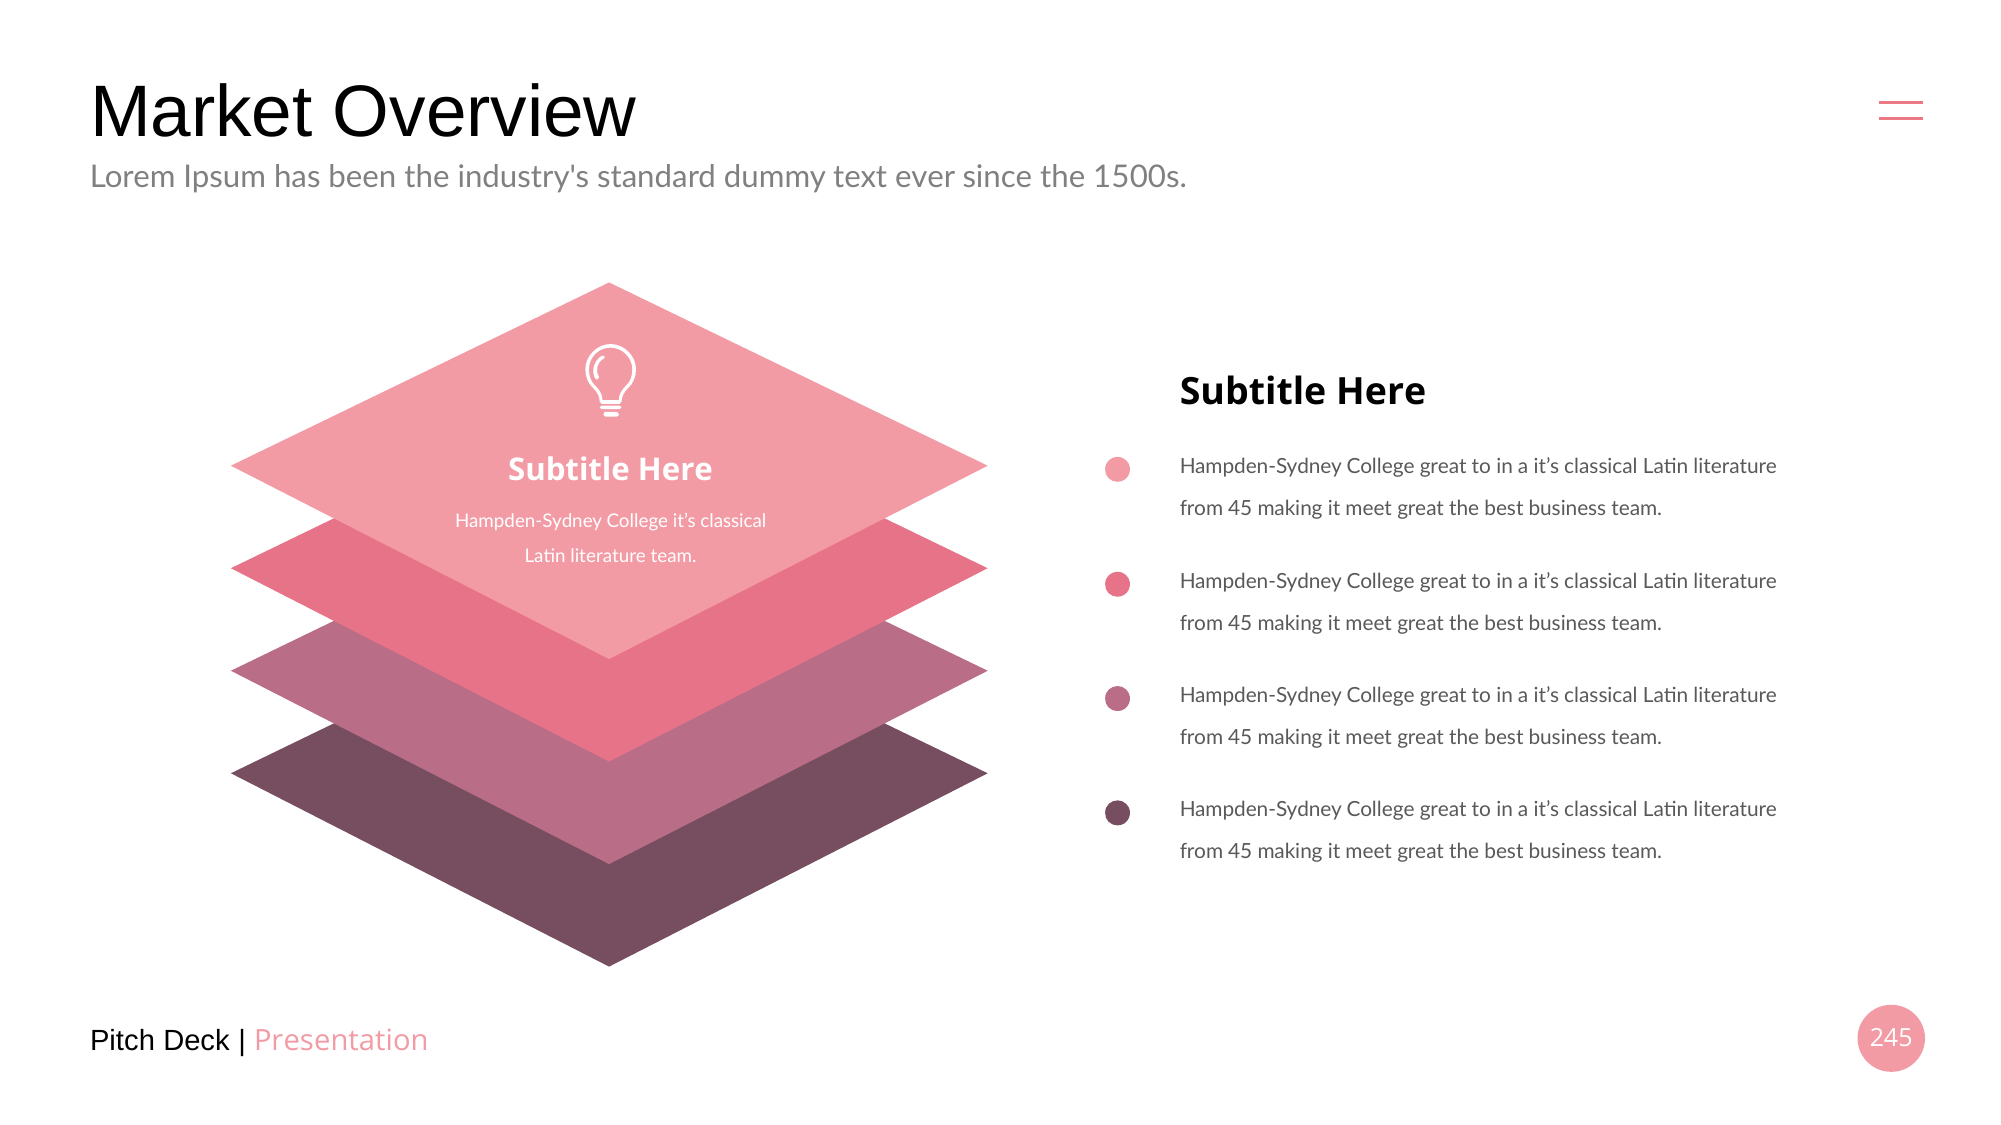

# Market Overview
Lorem Ipsum has been the industry's standard dummy text ever since the 1500s.

Subtitle Here

Hampden-Sydney College great to in a it’s classical Latin literature from 45 making it meet great the best business team.
Subtitle Here

Hampden-Sydney College it’s classical Latin literature team.
Hampden-Sydney College great to in a it’s classical Latin literature from 45 making it meet great the best business team.

Hampden-Sydney College great to in a it’s classical Latin literature from 45 making it meet great the best business team.

Hampden-Sydney College great to in a it’s classical Latin literature from 45 making it meet great the best business team.

Pitch Deck | Presentation
245